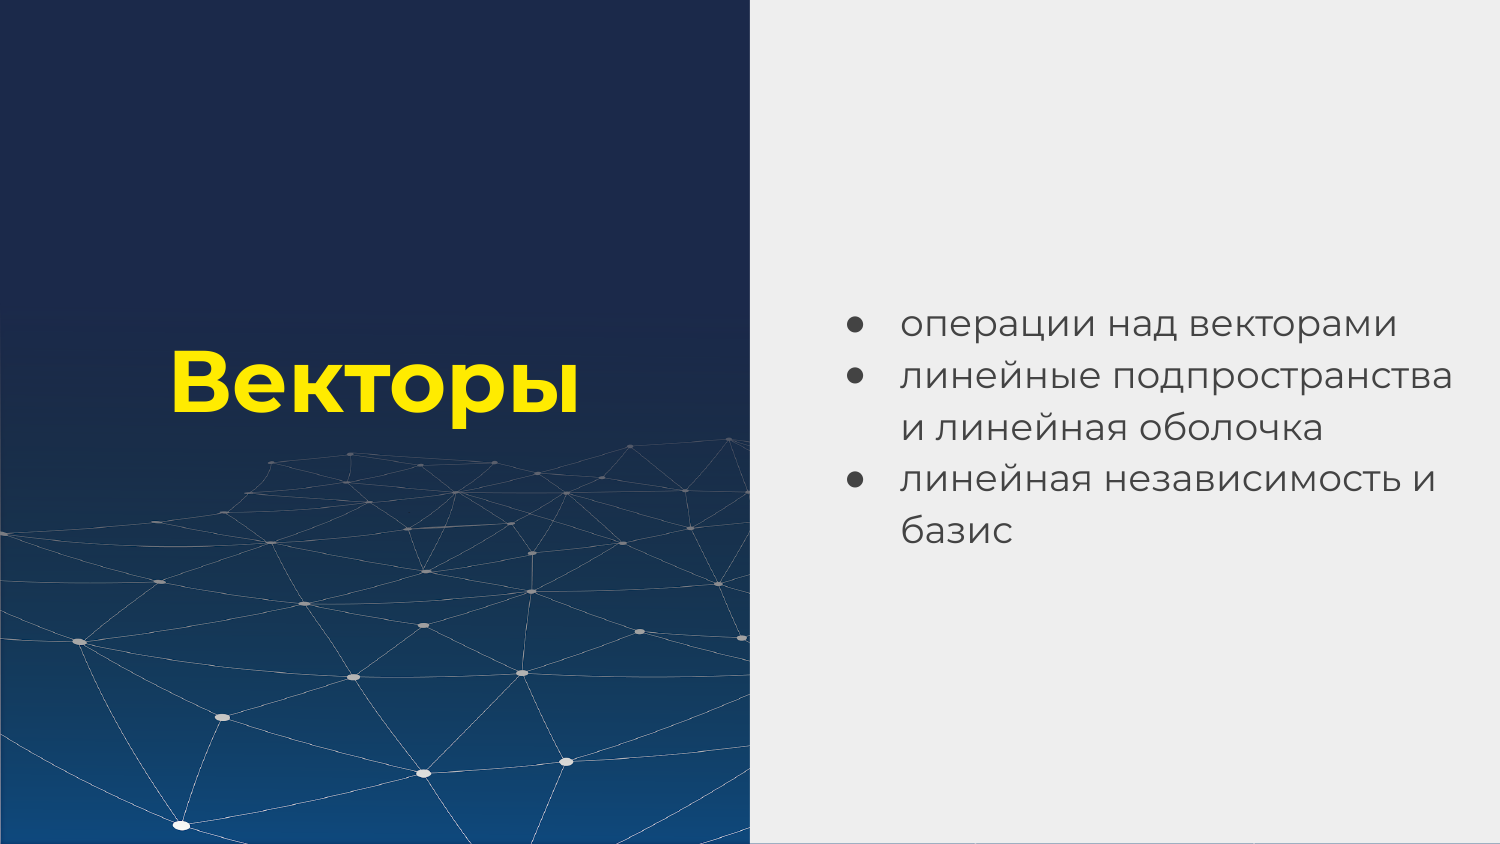

операции над векторами
линейные подпространства и линейная оболочка
линейная независимость и базис
# Векторы